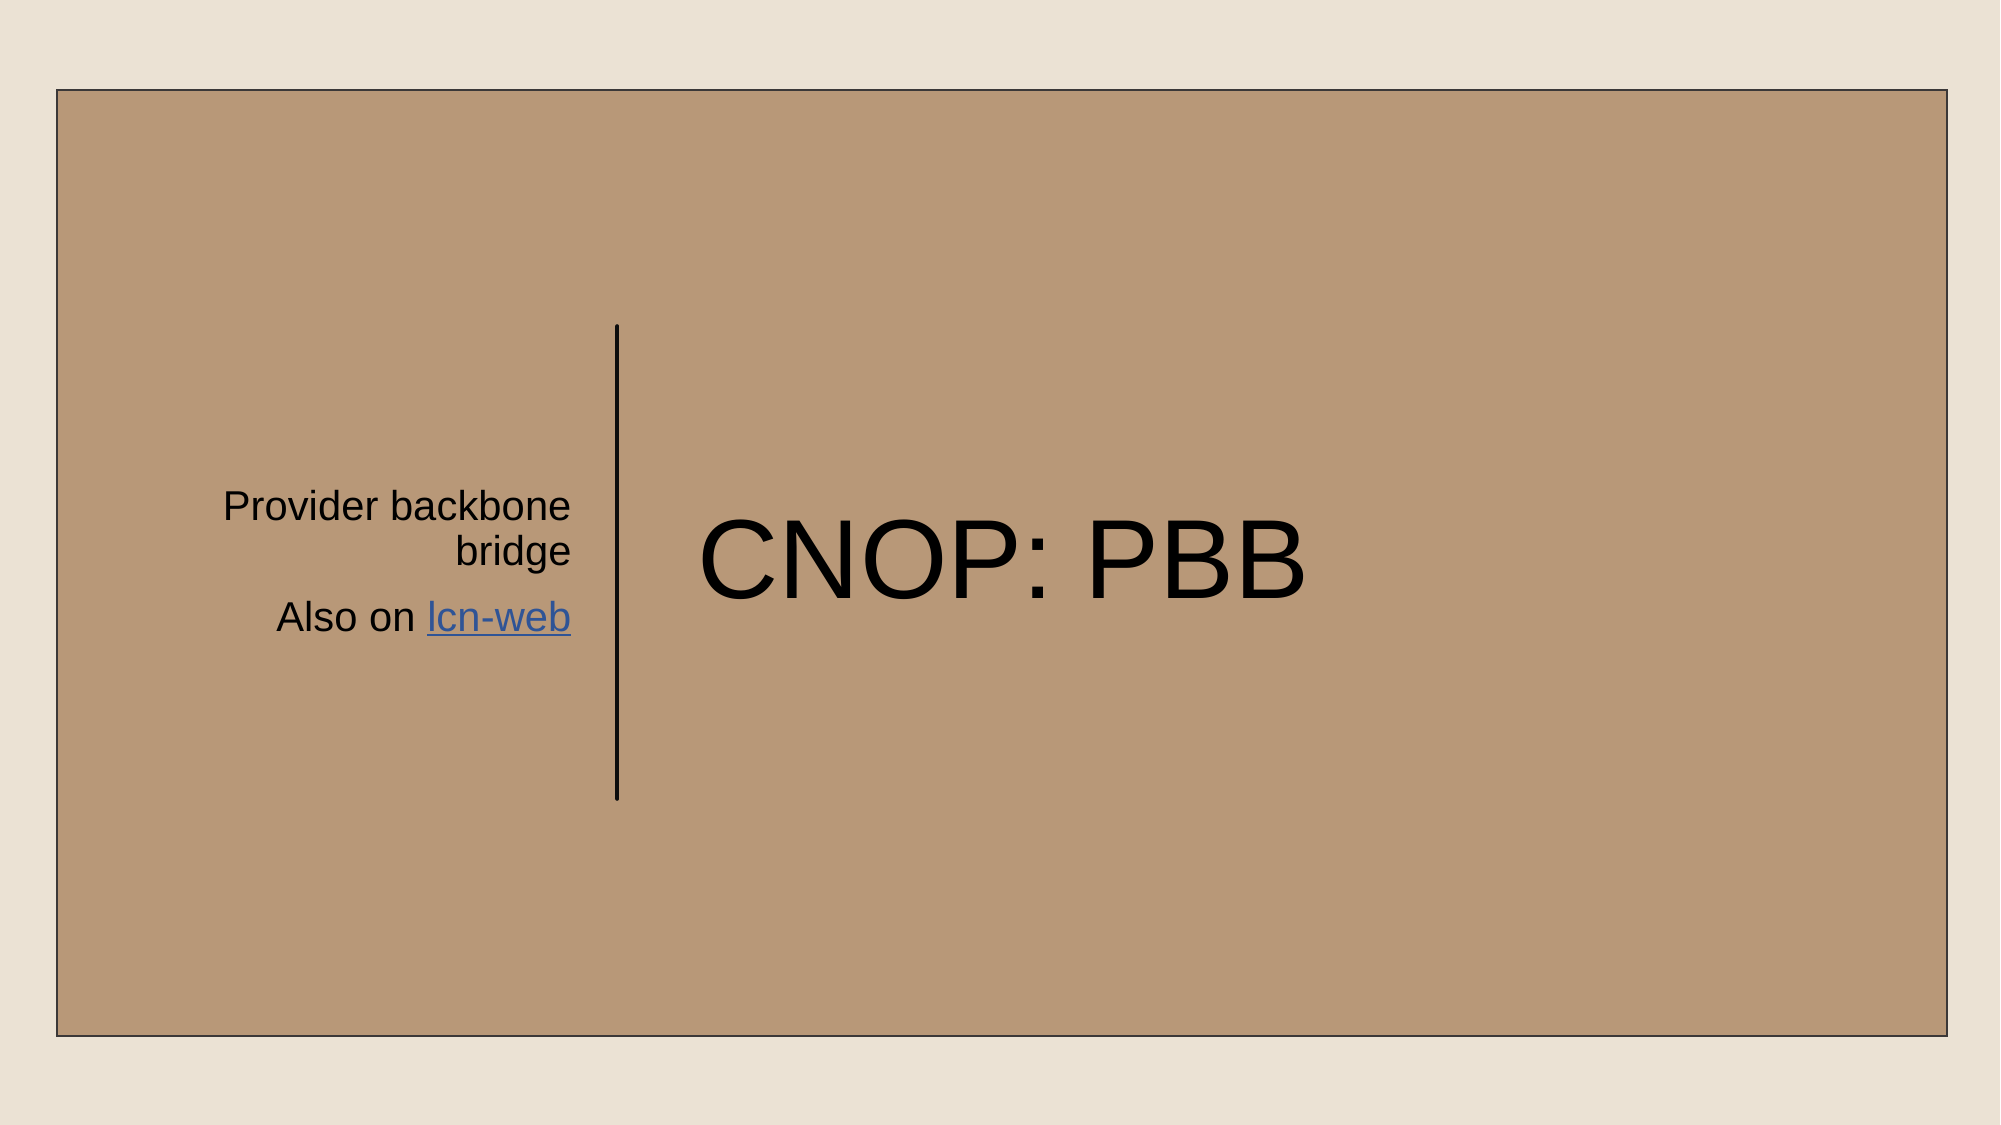

Provider backbone bridge
Also on lcn-web
# CNOP: PBB